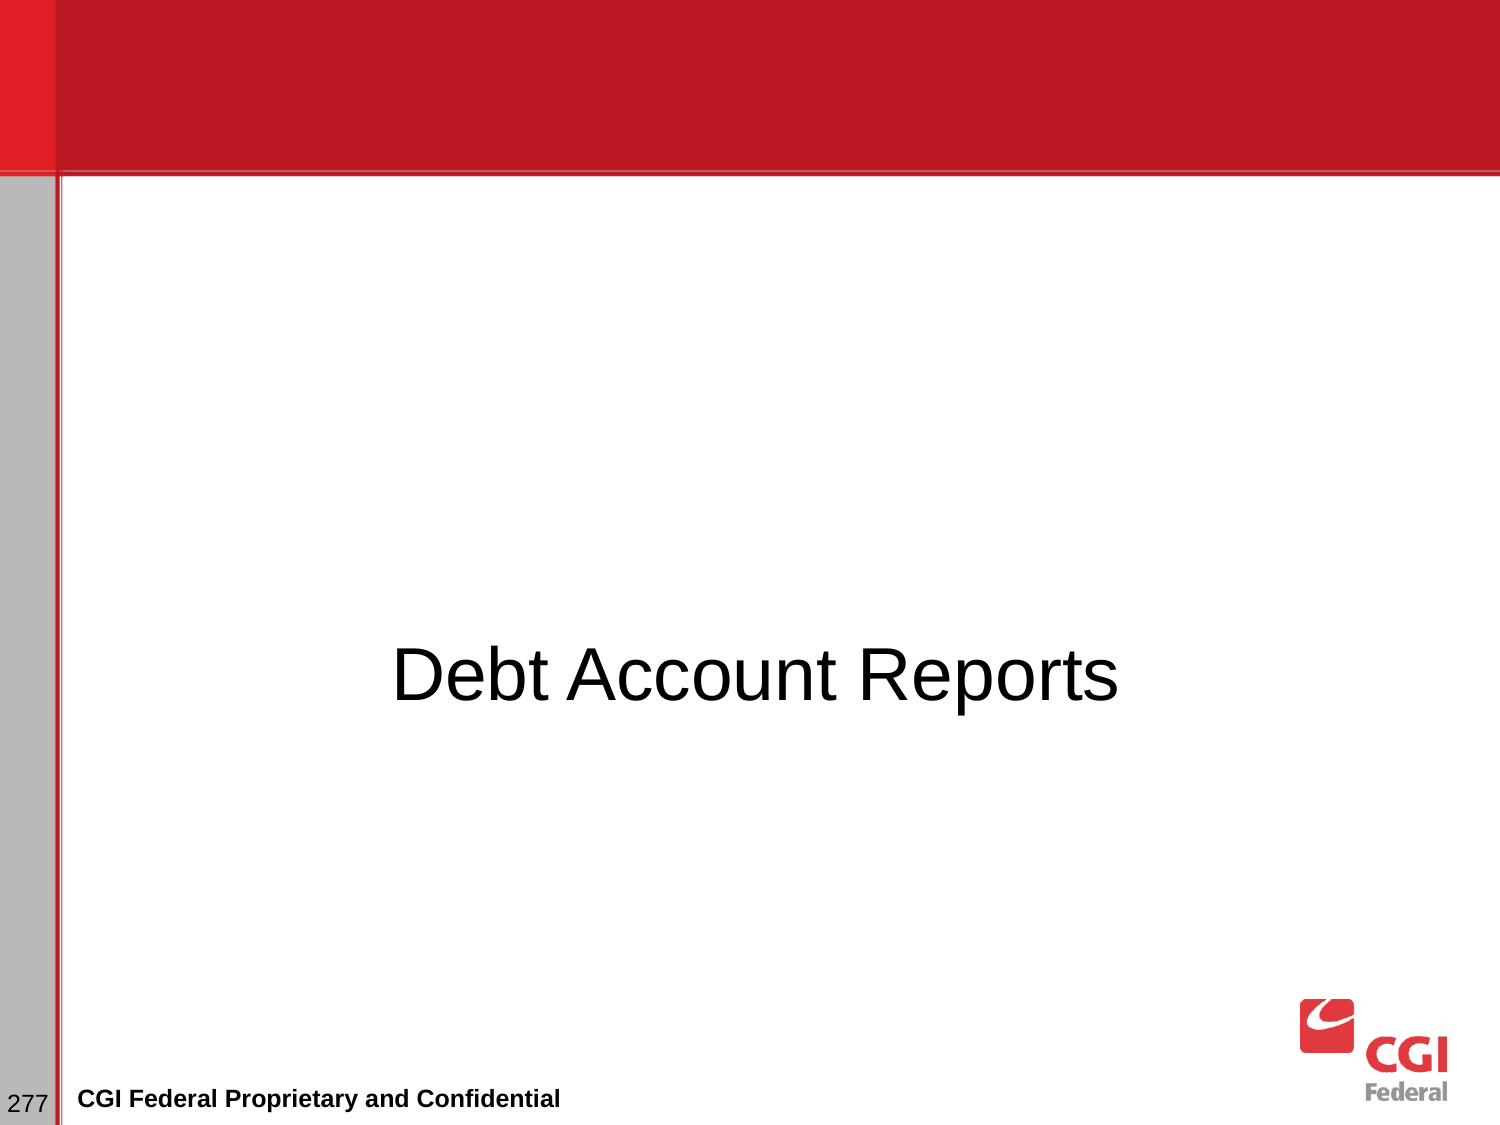

Debt Account Reports
# Dunning
277
CGI Federal Proprietary and Confidential